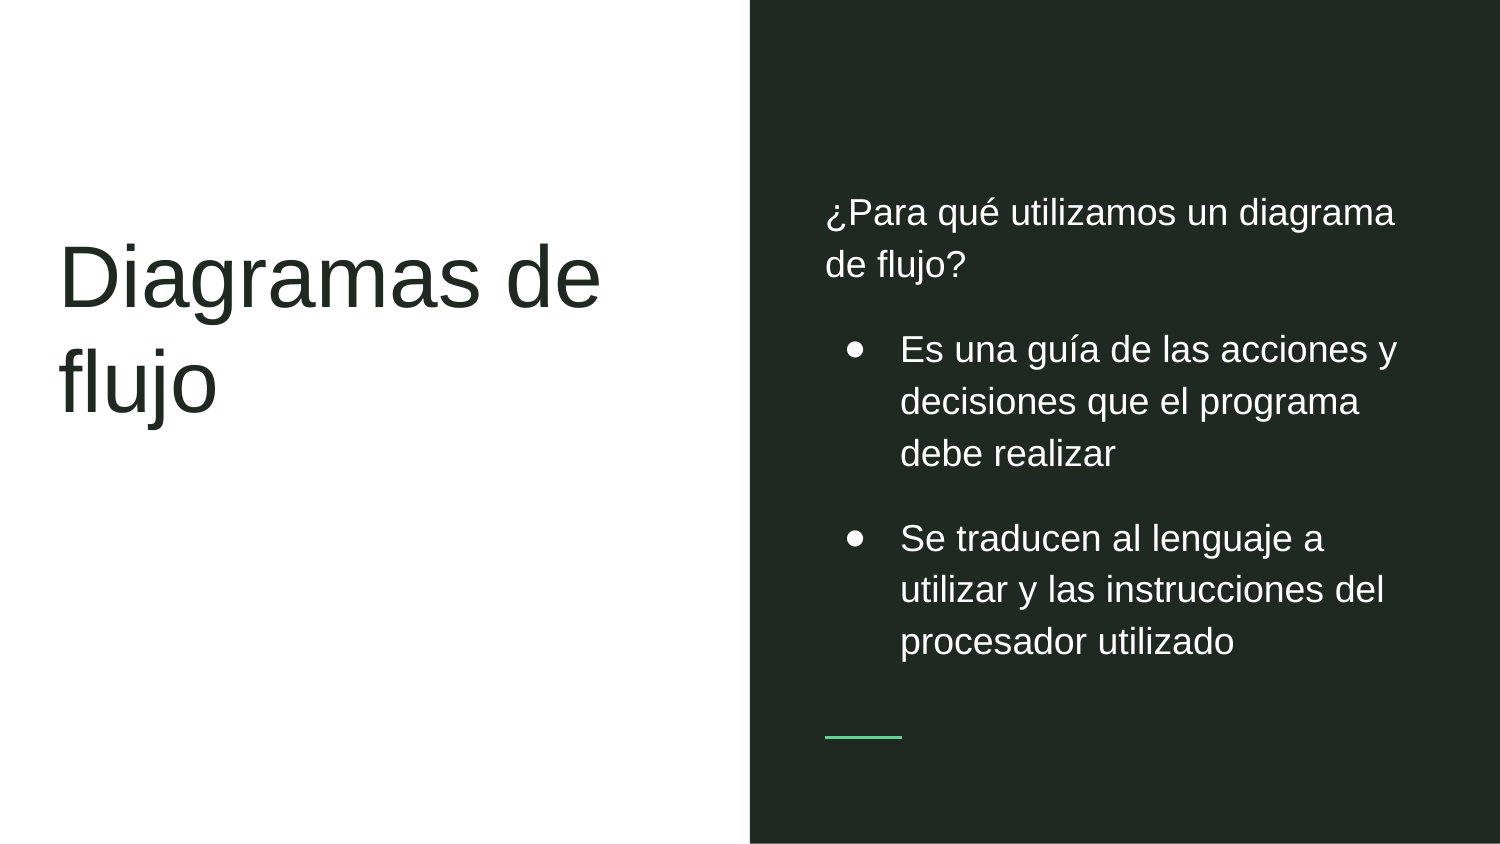

¿Para qué utilizamos un diagrama de flujo?
Es una guía de las acciones y decisiones que el programa debe realizar
Se traducen al lenguaje a utilizar y las instrucciones del procesador utilizado
# Diagramas de flujo